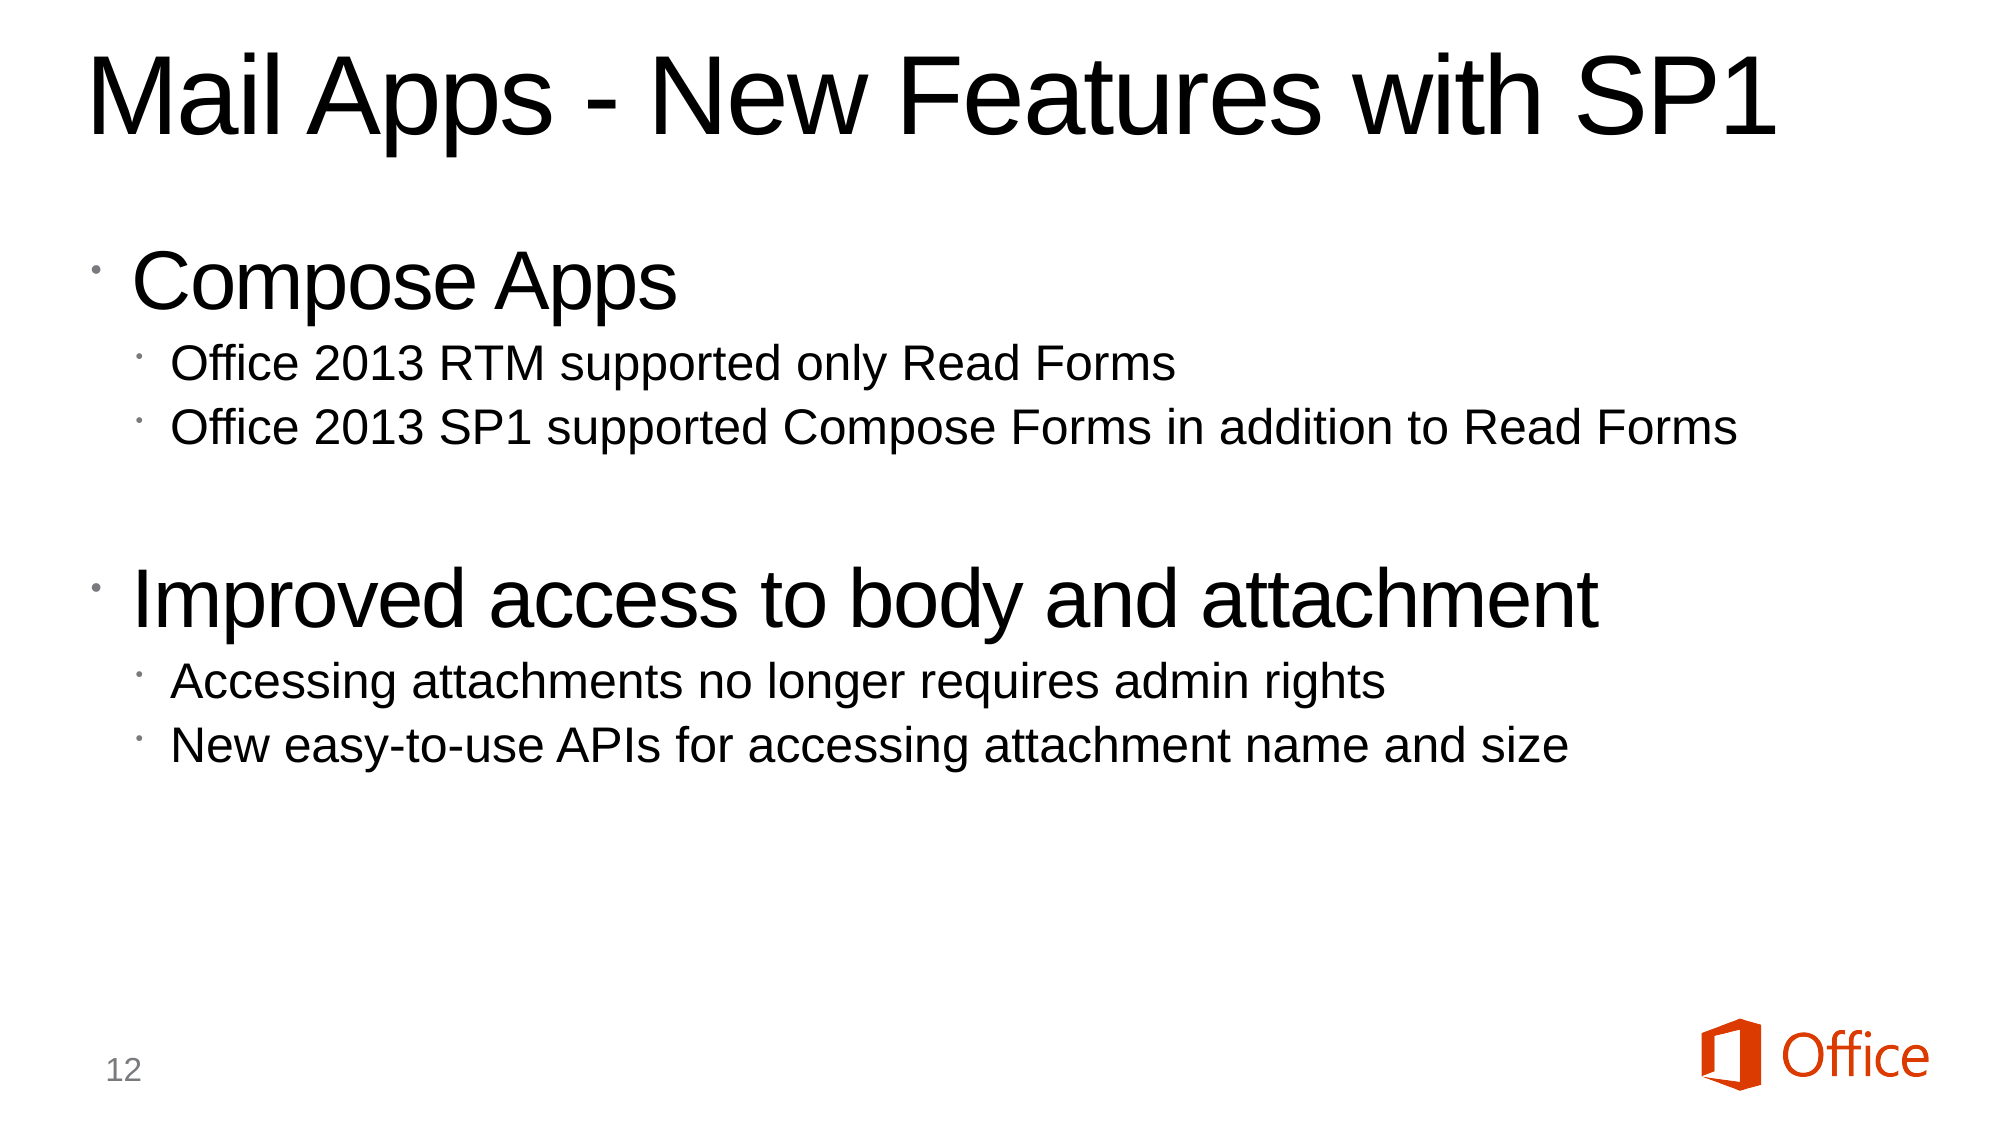

# Mail Apps - New Features with SP1
Compose Apps
Office 2013 RTM supported only Read Forms
Office 2013 SP1 supported Compose Forms in addition to Read Forms

Improved access to body and attachment
Accessing attachments no longer requires admin rights
New easy-to-use APIs for accessing attachment name and size

12